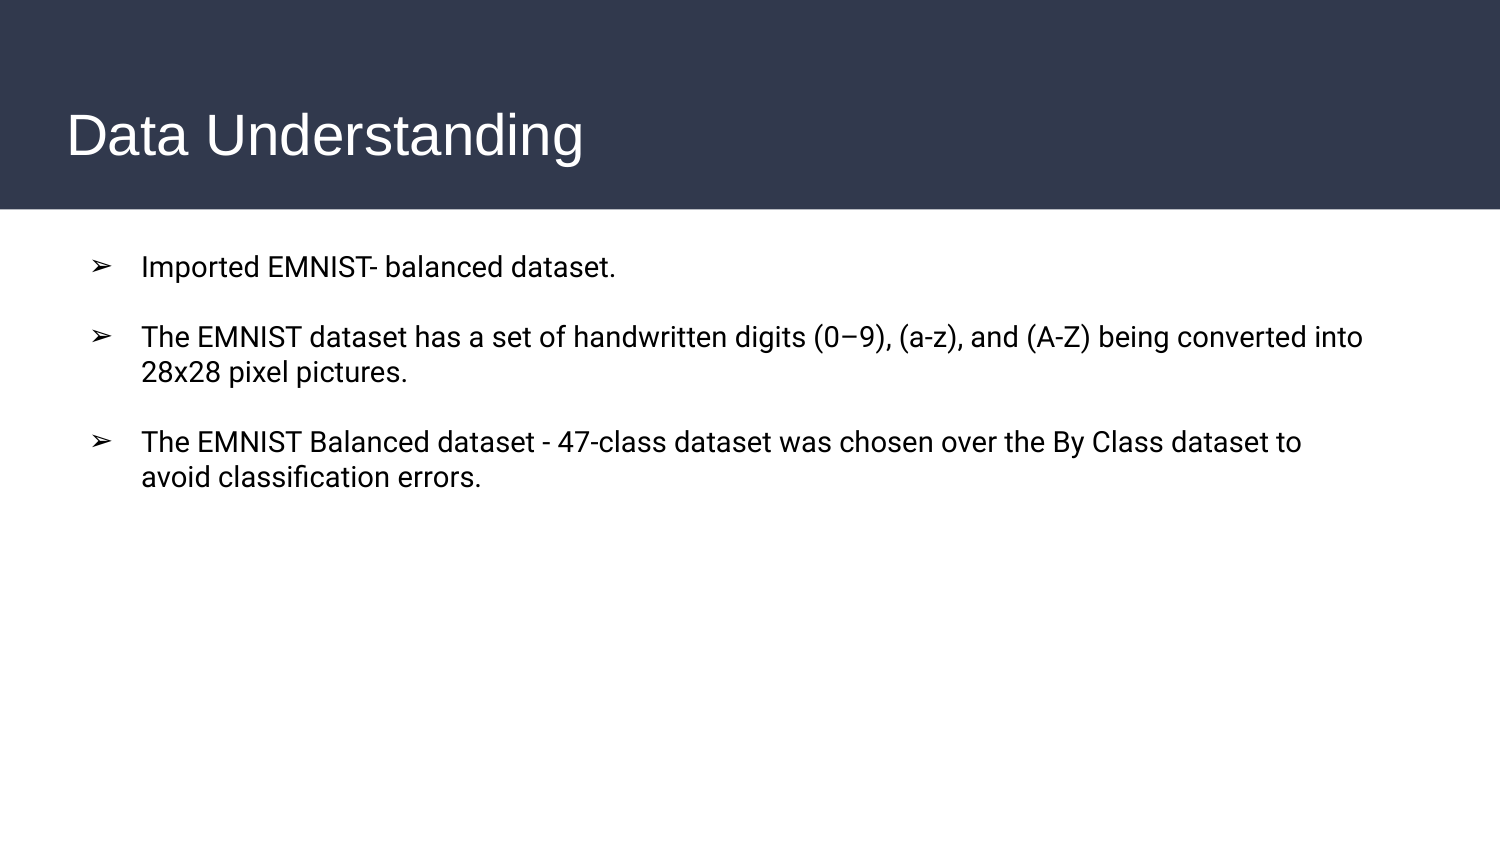

# Data Understanding
Imported EMNIST- balanced dataset.

The EMNIST dataset has a set of handwritten digits (0–9), (a-z), and (A-Z) being converted into 28x28 pixel pictures.

The EMNIST Balanced dataset - 47-class dataset was chosen over the By Class dataset to avoid classification errors.

​​